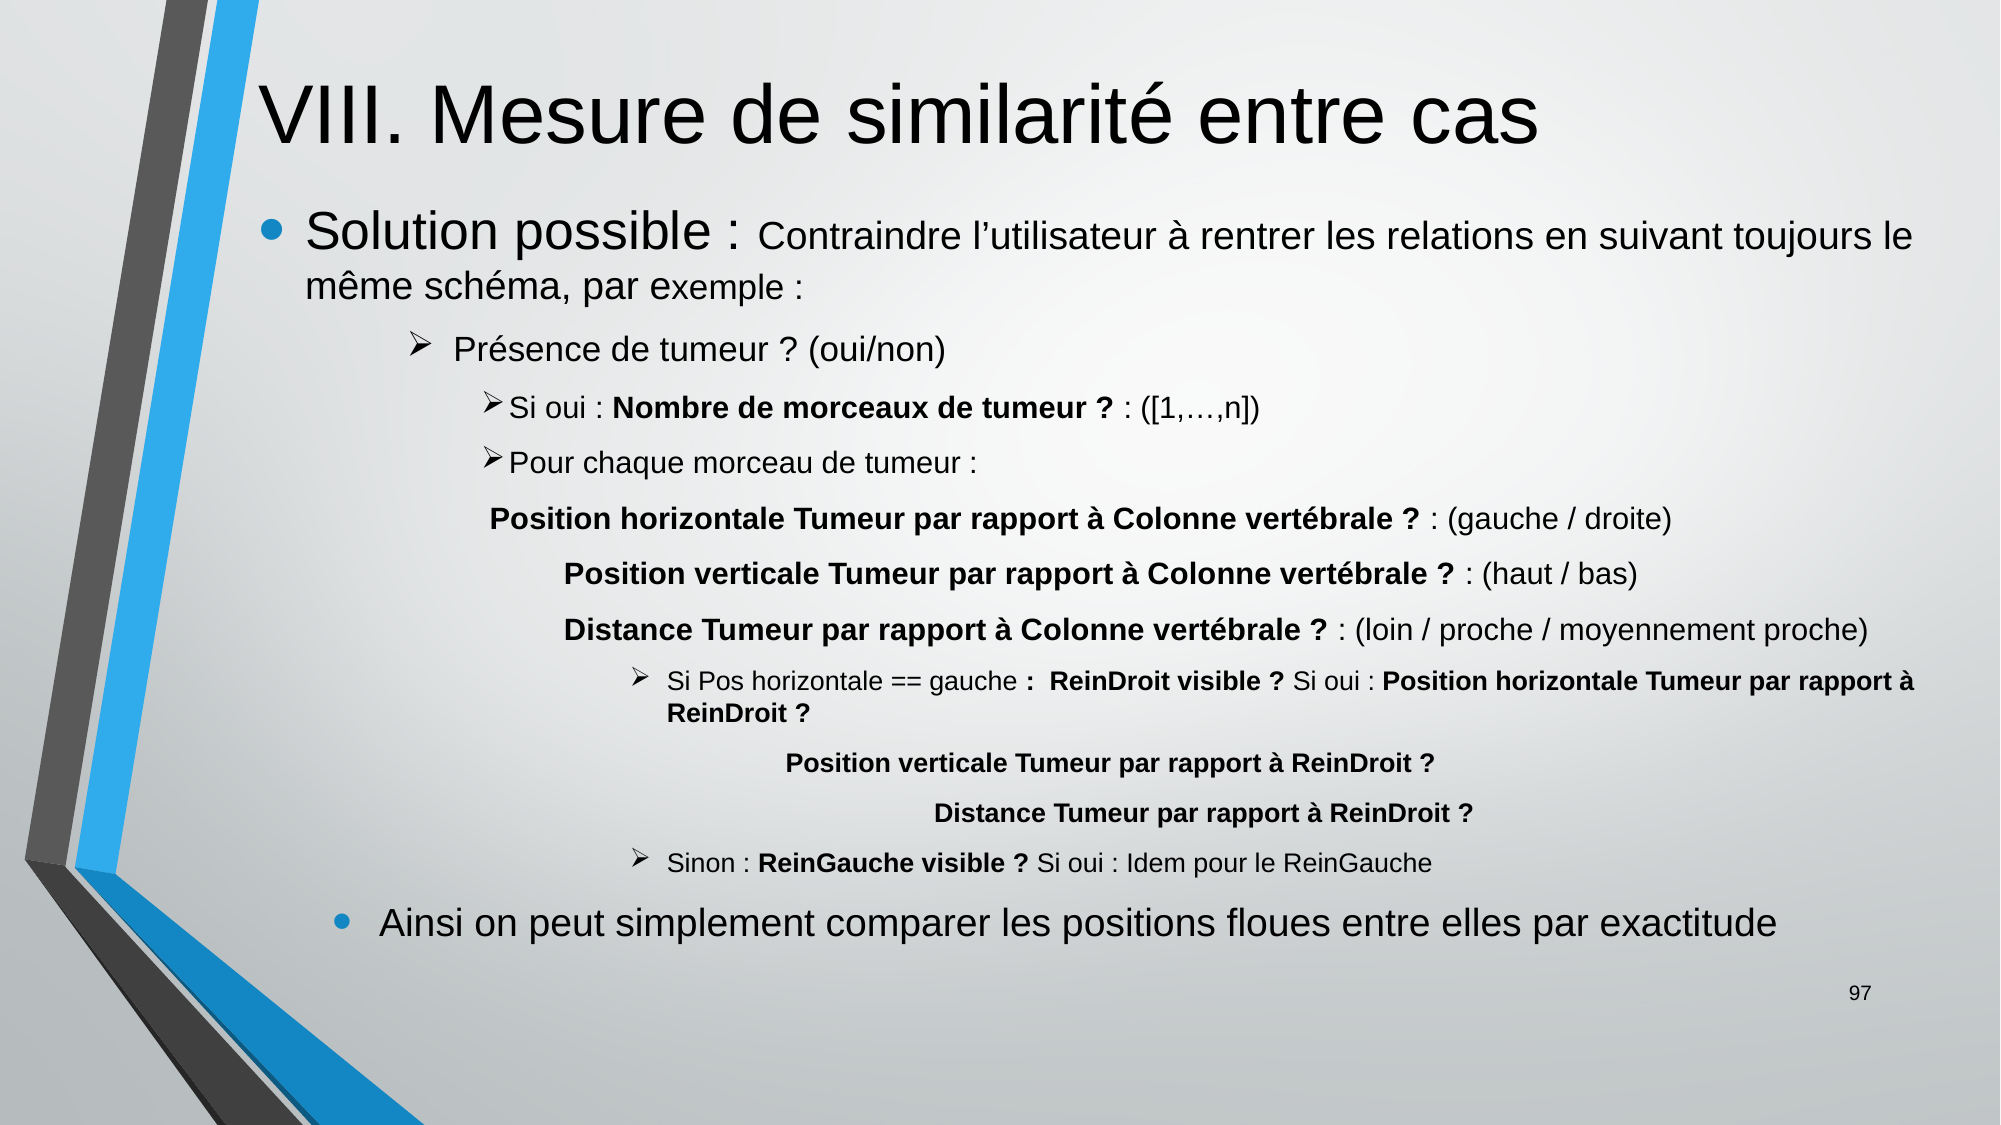

# VIII. Mesure de similarité entre cas
Solution possible : Contraindre l’utilisateur à rentrer les relations en suivant toujours le même schéma, par exemple :
Présence de tumeur ? (oui/non)
Si oui : Nombre de morceaux de tumeur ? : ([1,…,n])
Pour chaque morceau de tumeur :
	 Position horizontale Tumeur par rapport à Colonne vertébrale ? : (gauche / droite)
 Position verticale Tumeur par rapport à Colonne vertébrale ? : (haut / bas)
 Distance Tumeur par rapport à Colonne vertébrale ? : (loin / proche / moyennement proche)
Si Pos horizontale == gauche :  ReinDroit visible ? Si oui : Position horizontale Tumeur par rapport à ReinDroit ?
								  	 Position verticale Tumeur par rapport à ReinDroit ?
		                           						 Distance Tumeur par rapport à ReinDroit ?
Sinon : ReinGauche visible ? Si oui : Idem pour le ReinGauche
Ainsi on peut simplement comparer les positions floues entre elles par exactitude

97